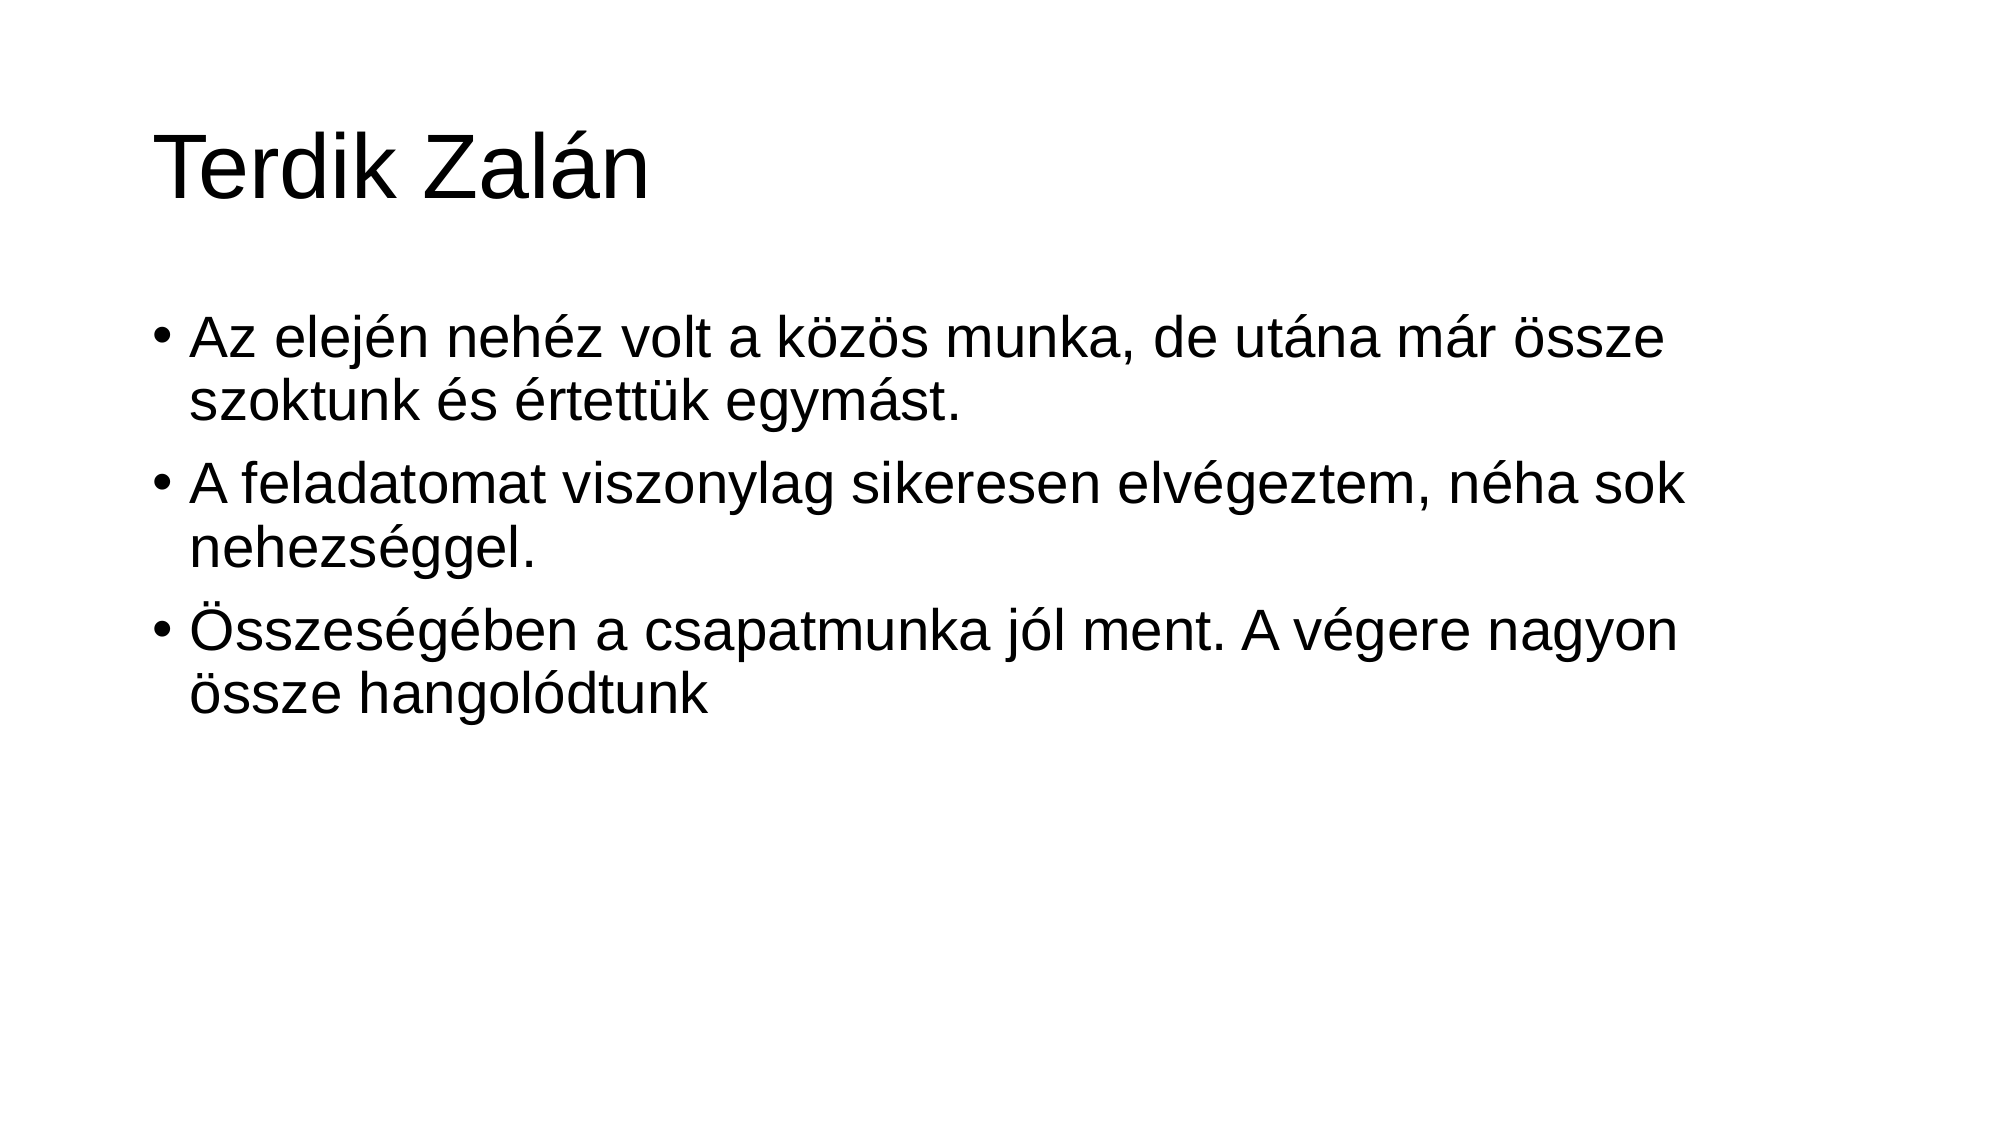

# Terdik Zalán
Az elején nehéz volt a közös munka, de utána már össze szoktunk és értettük egymást.
A feladatomat viszonylag sikeresen elvégeztem, néha sok nehezséggel.
Összeségében a csapatmunka jól ment. A végere nagyon össze hangolódtunk